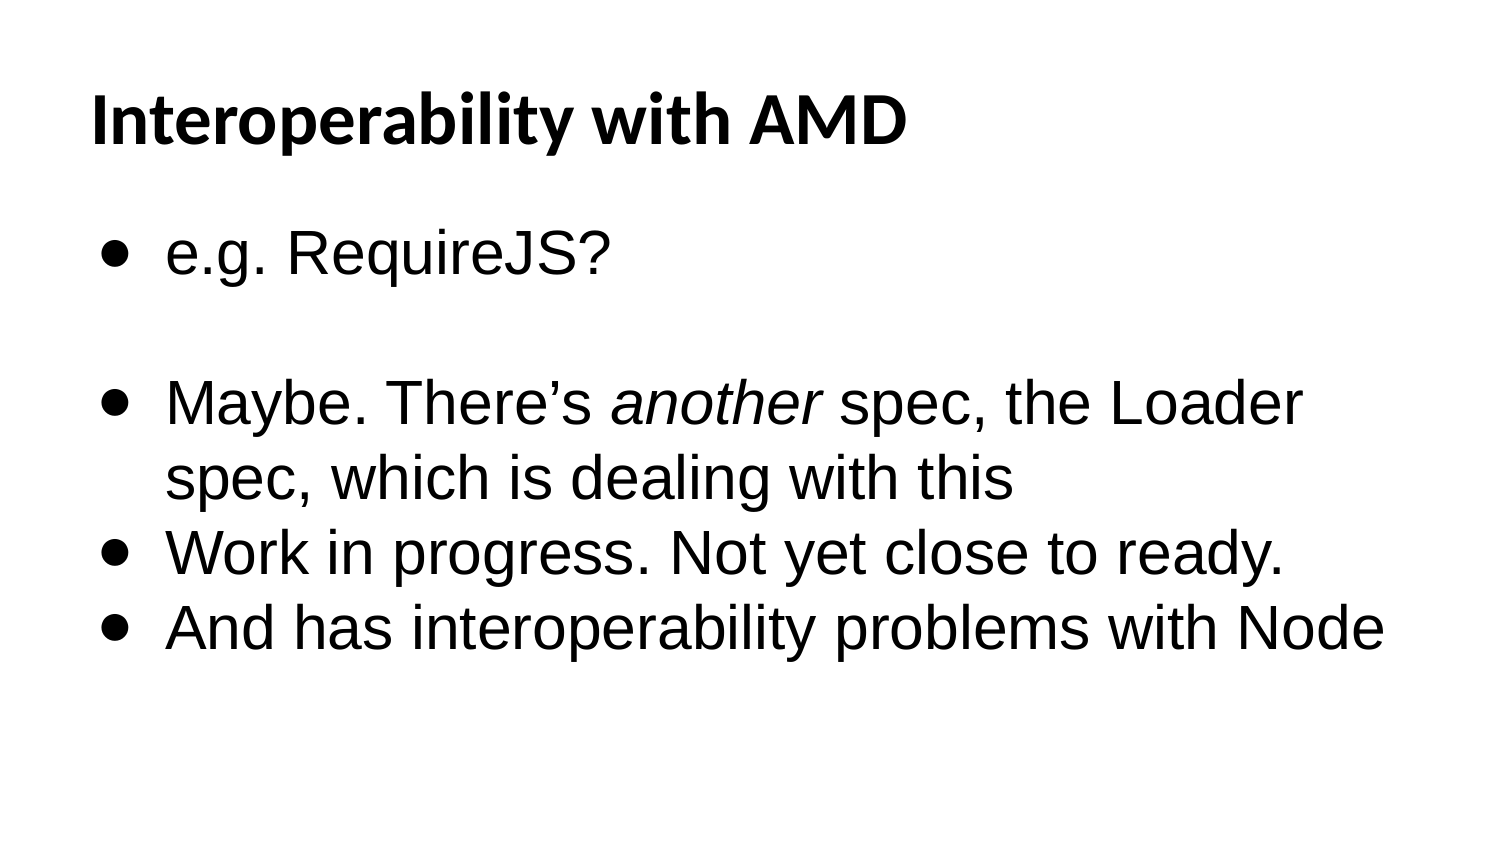

# Interoperability with AMD
e.g. RequireJS?

Maybe. There’s another spec, the Loader spec, which is dealing with this
Work in progress. Not yet close to ready.
And has interoperability problems with Node